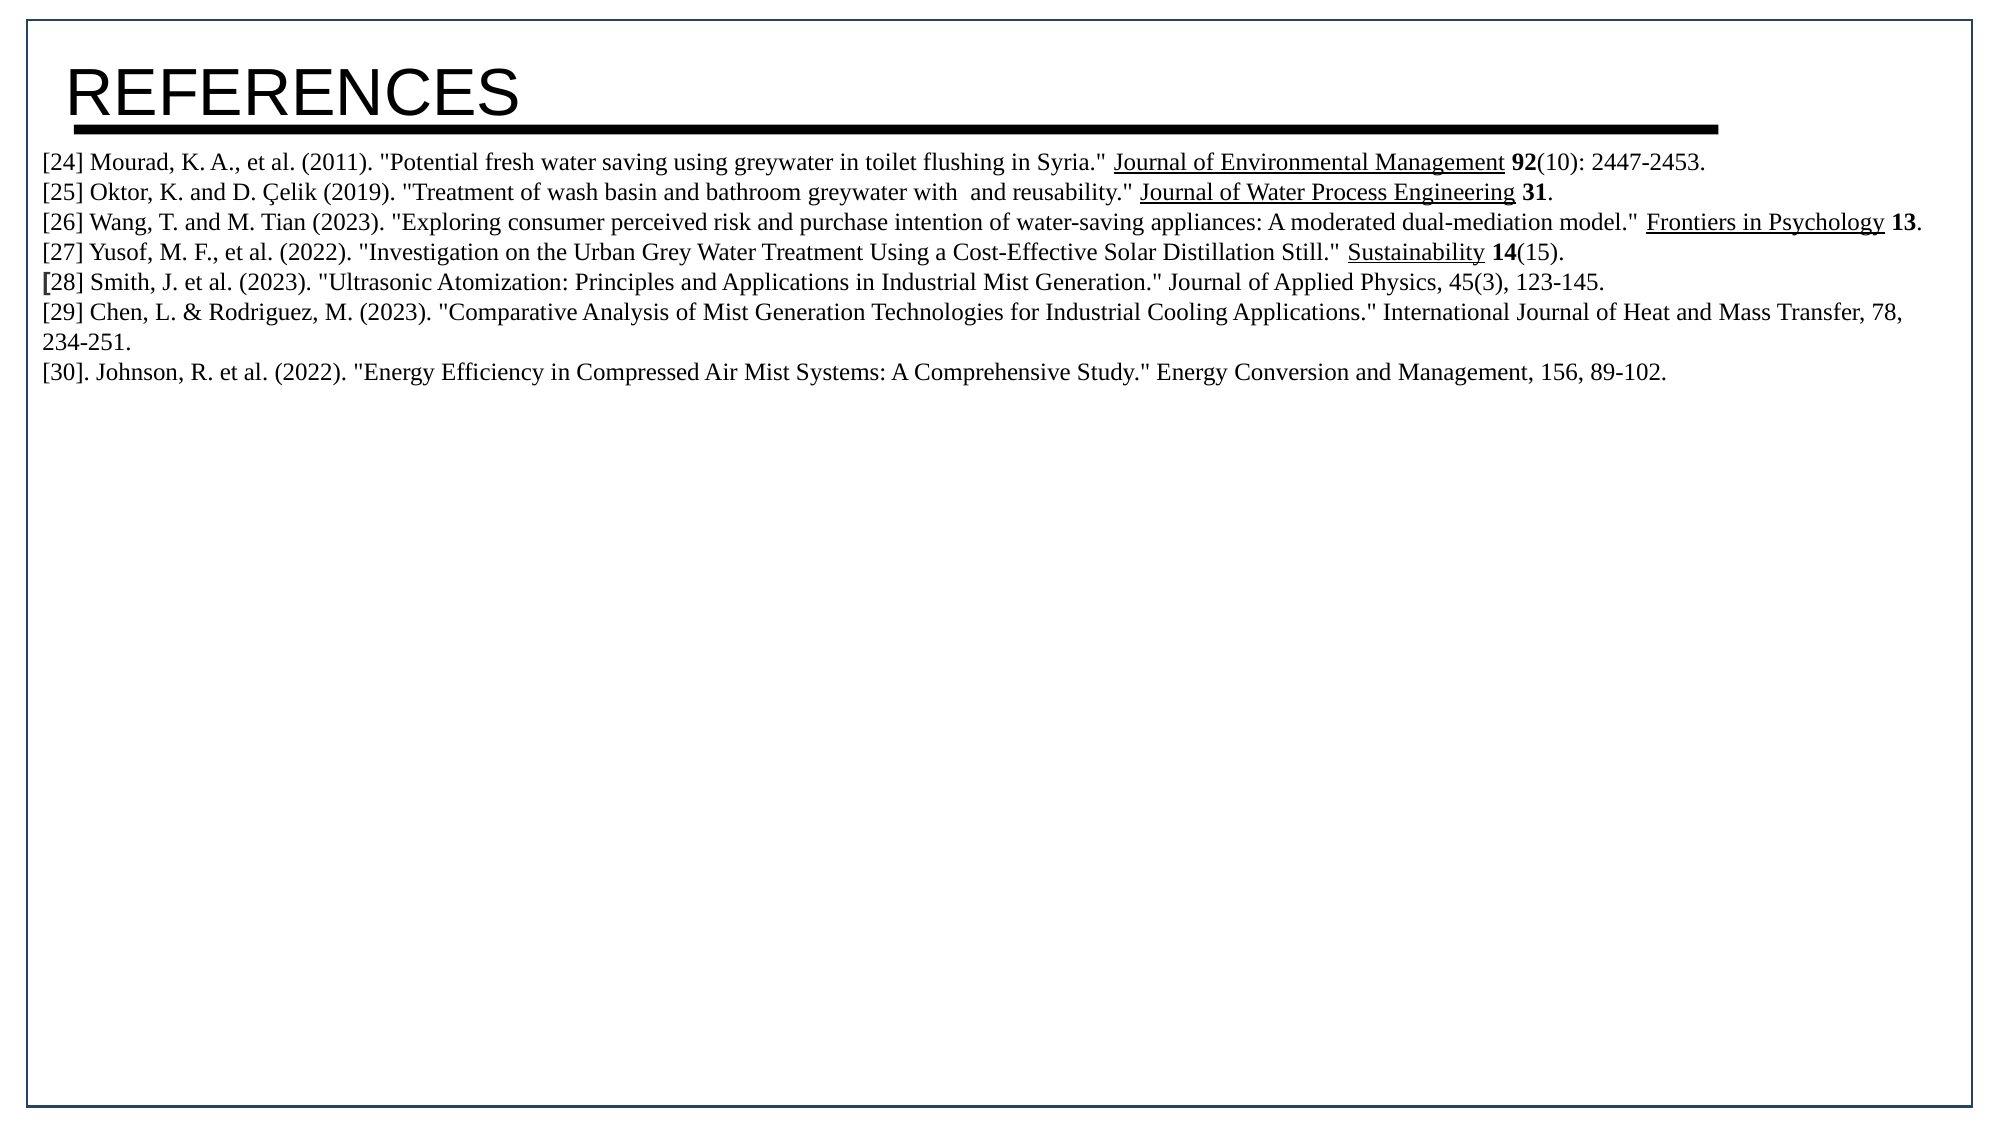

REFERENCES

[24] Mourad, K. A., et al. (2011). "Potential fresh water saving using greywater in toilet flushing in Syria." Journal of Environmental Management 92(10): 2447-2453.
[25] Oktor, K. and D. Çelik (2019). "Treatment of wash basin and bathroom greywater with  and reusability." Journal of Water Process Engineering 31.
[26] Wang, T. and M. Tian (2023). "Exploring consumer perceived risk and purchase intention of water-saving appliances: A moderated dual-mediation model." Frontiers in Psychology 13.
[27] Yusof, M. F., et al. (2022). "Investigation on the Urban Grey Water Treatment Using a Cost-Effective Solar Distillation Still." Sustainability 14(15).
[28] Smith, J. et al. (2023). "Ultrasonic Atomization: Principles and Applications in Industrial Mist Generation." Journal of Applied Physics, 45(3), 123-145.
[29] Chen, L. & Rodriguez, M. (2023). "Comparative Analysis of Mist Generation Technologies for Industrial Cooling Applications." International Journal of Heat and Mass Transfer, 78, 234-251.
[30]. Johnson, R. et al. (2022). "Energy Efficiency in Compressed Air Mist Systems: A Comprehensive Study." Energy Conversion and Management, 156, 89-102.

Center for Emerging Technology for Sustainable Development
26